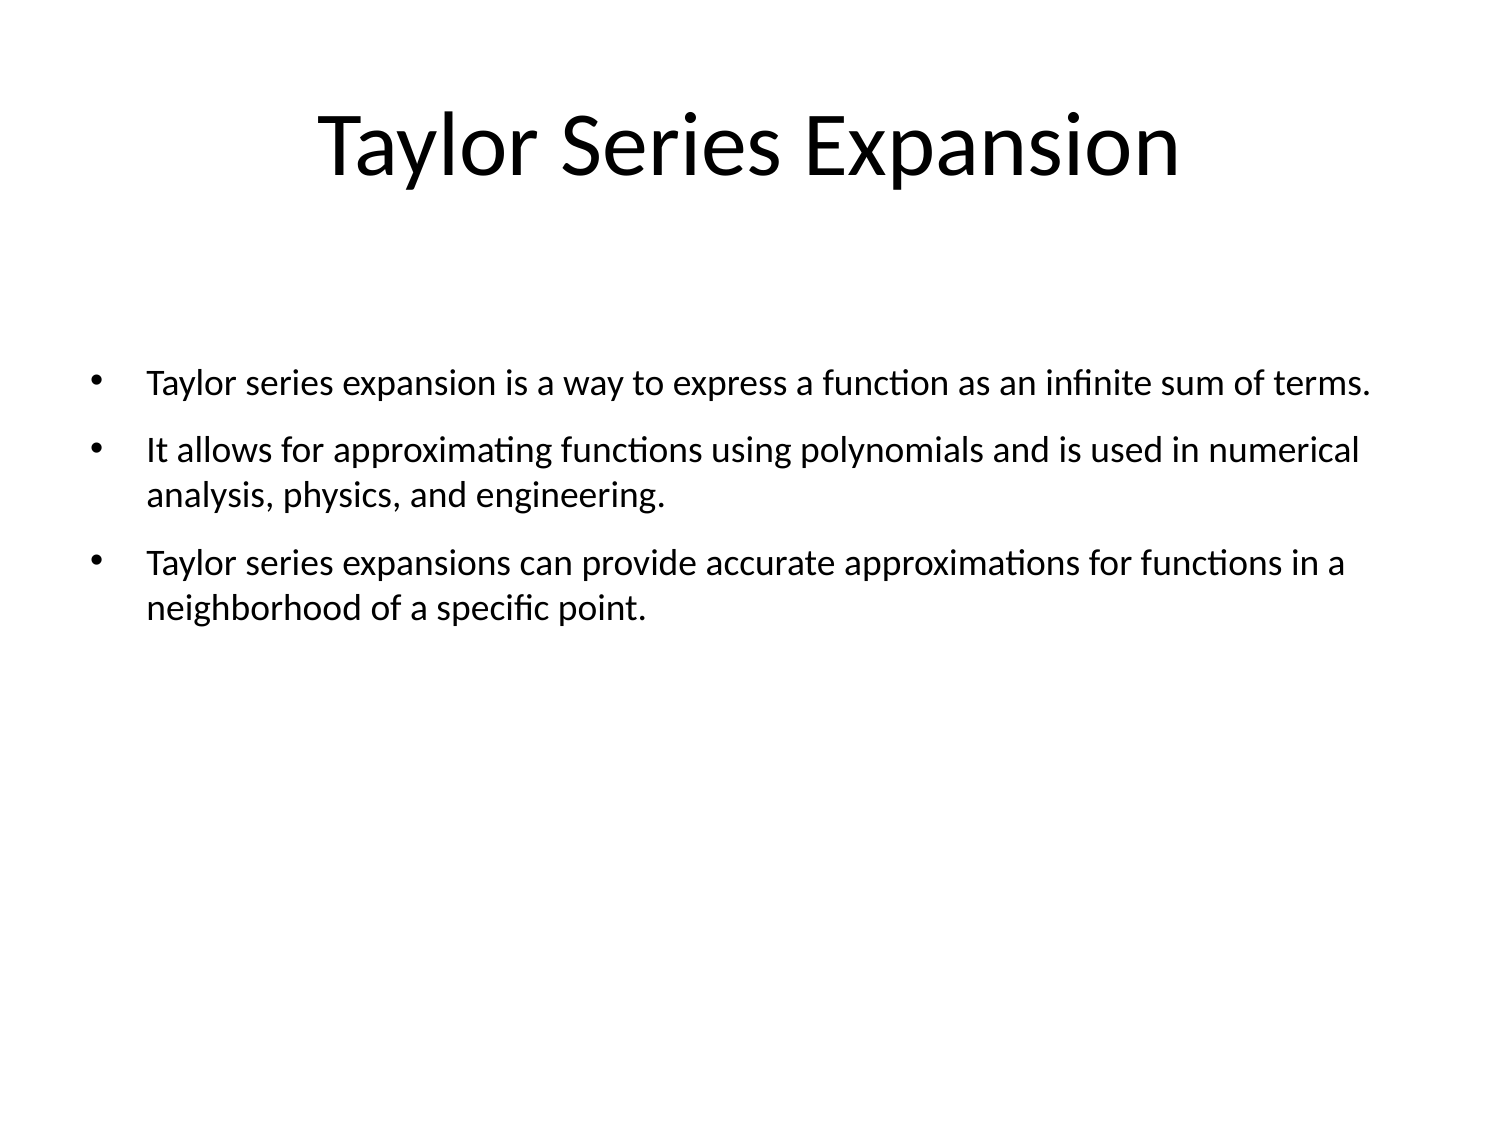

# Taylor Series Expansion

Taylor series expansion is a way to express a function as an infinite sum of terms.
It allows for approximating functions using polynomials and is used in numerical analysis, physics, and engineering.
Taylor series expansions can provide accurate approximations for functions in a neighborhood of a specific point.